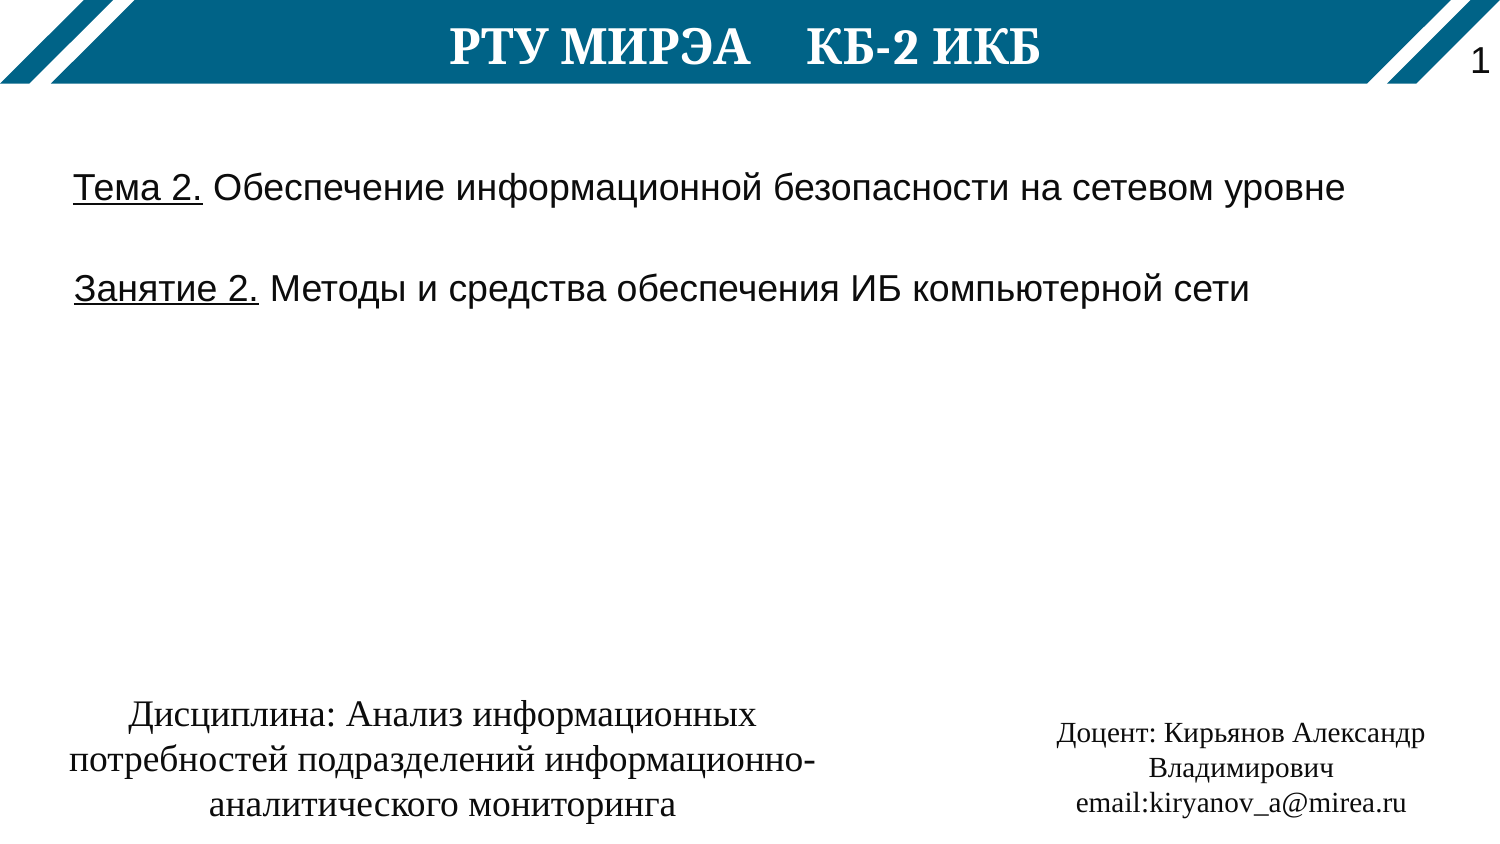

# РТУ МИРЭА     КБ-2 ИКБ
1
Тема 2. Обеспечение информационной безопасности на сетевом уровне
Занятие 2. Методы и средства обеспечения ИБ компьютерной сети
Дисциплина: Анализ информационных потребностей подразделений информационно-аналитического мониторинга
Доцент: Кирьянов Александр Владимирович
email:kiryanov_a@mirea.ru